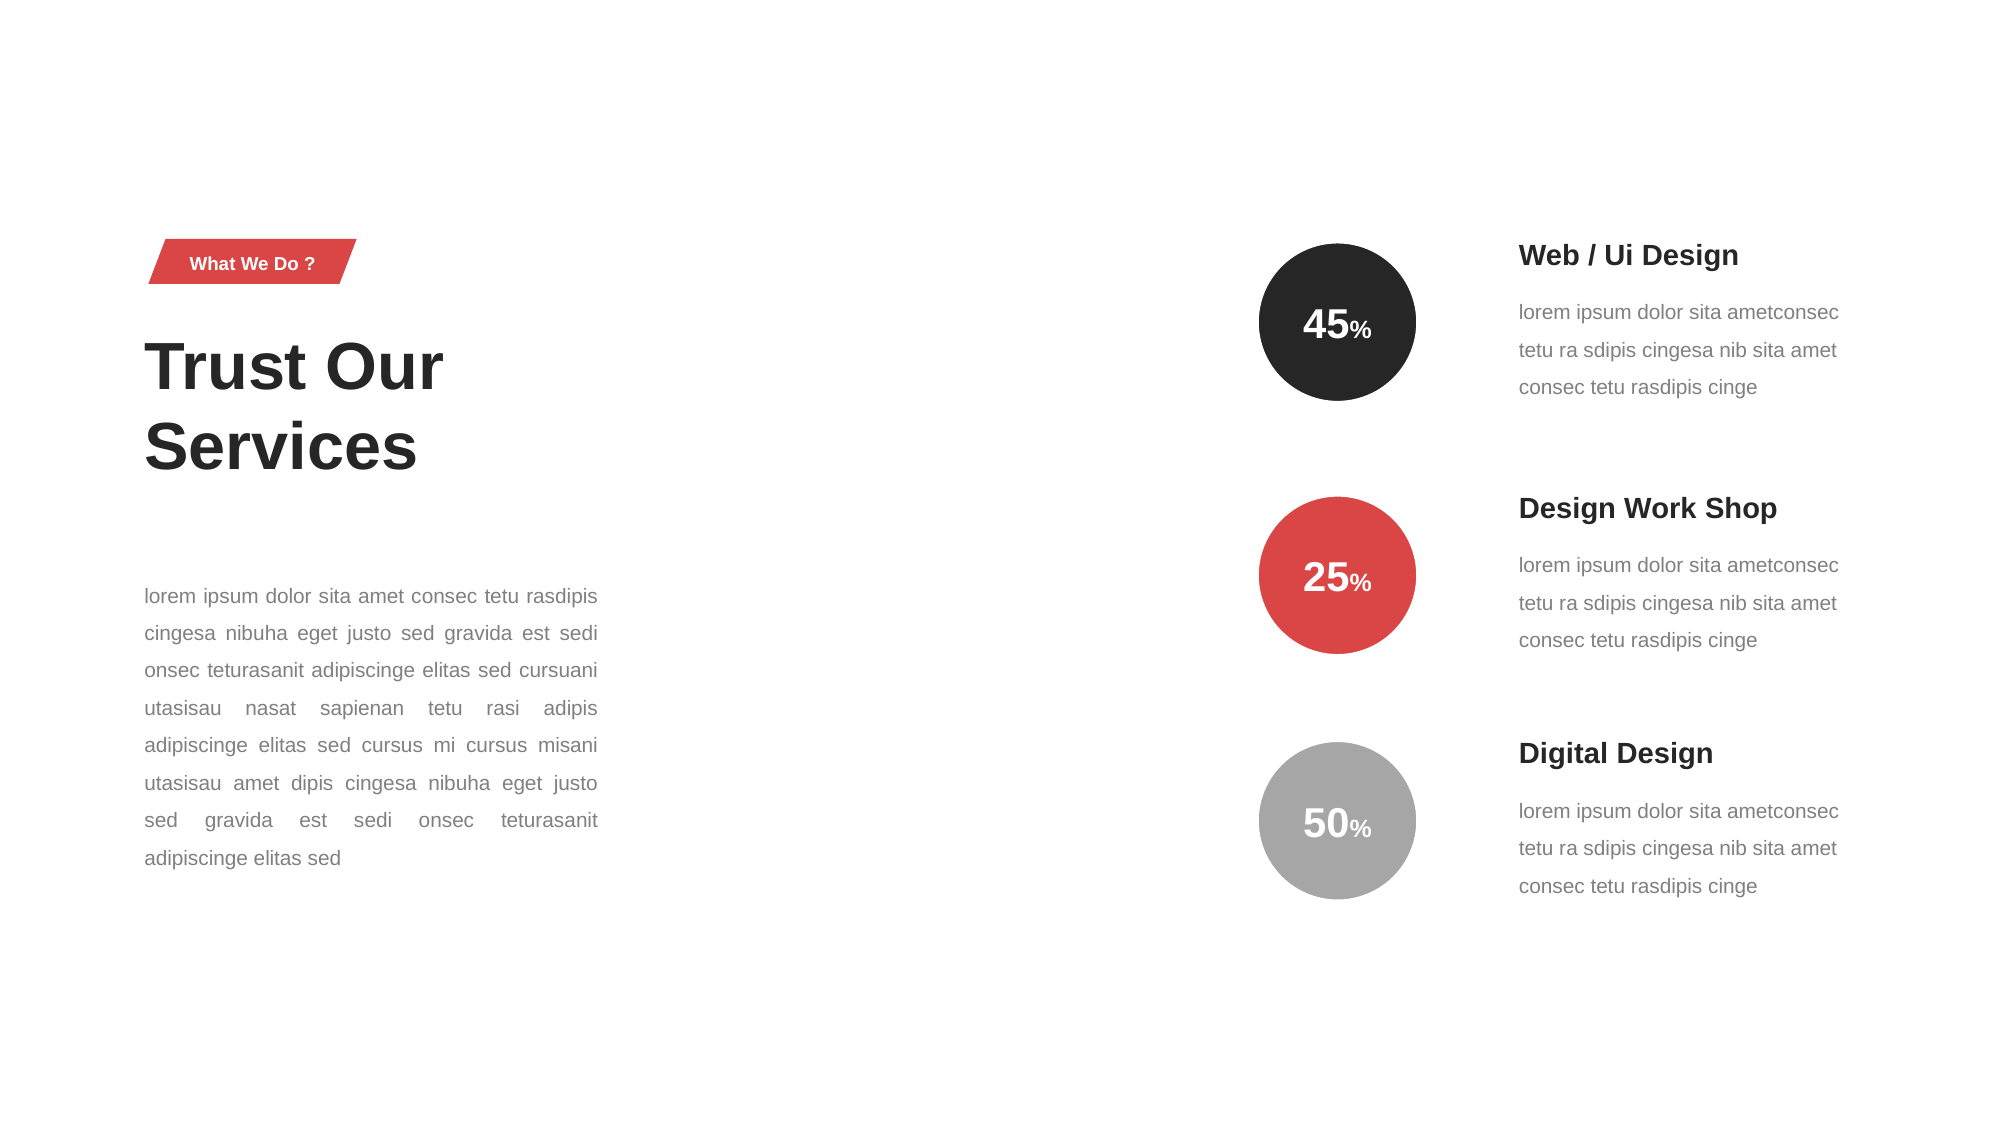

Web / Ui Design

What We Do ?

lorem ipsum dolor sita ametconsec tetu ra sdipis cingesa nib sita amet consec tetu rasdipis cinge
45%
Trust Our Services
Design Work Shop

lorem ipsum dolor sita ametconsec tetu ra sdipis cingesa nib sita amet consec tetu rasdipis cinge
25%
lorem ipsum dolor sita amet consec tetu rasdipis cingesa nibuha eget justo sed gravida est sedi onsec teturasanit adipiscinge elitas sed cursuani utasisau nasat sapienan tetu rasi adipis adipiscinge elitas sed cursus mi cursus misani utasisau amet dipis cingesa nibuha eget justo sed gravida est sedi onsec teturasanit adipiscinge elitas sed
Digital Design

lorem ipsum dolor sita ametconsec tetu ra sdipis cingesa nib sita amet consec tetu rasdipis cinge
50%